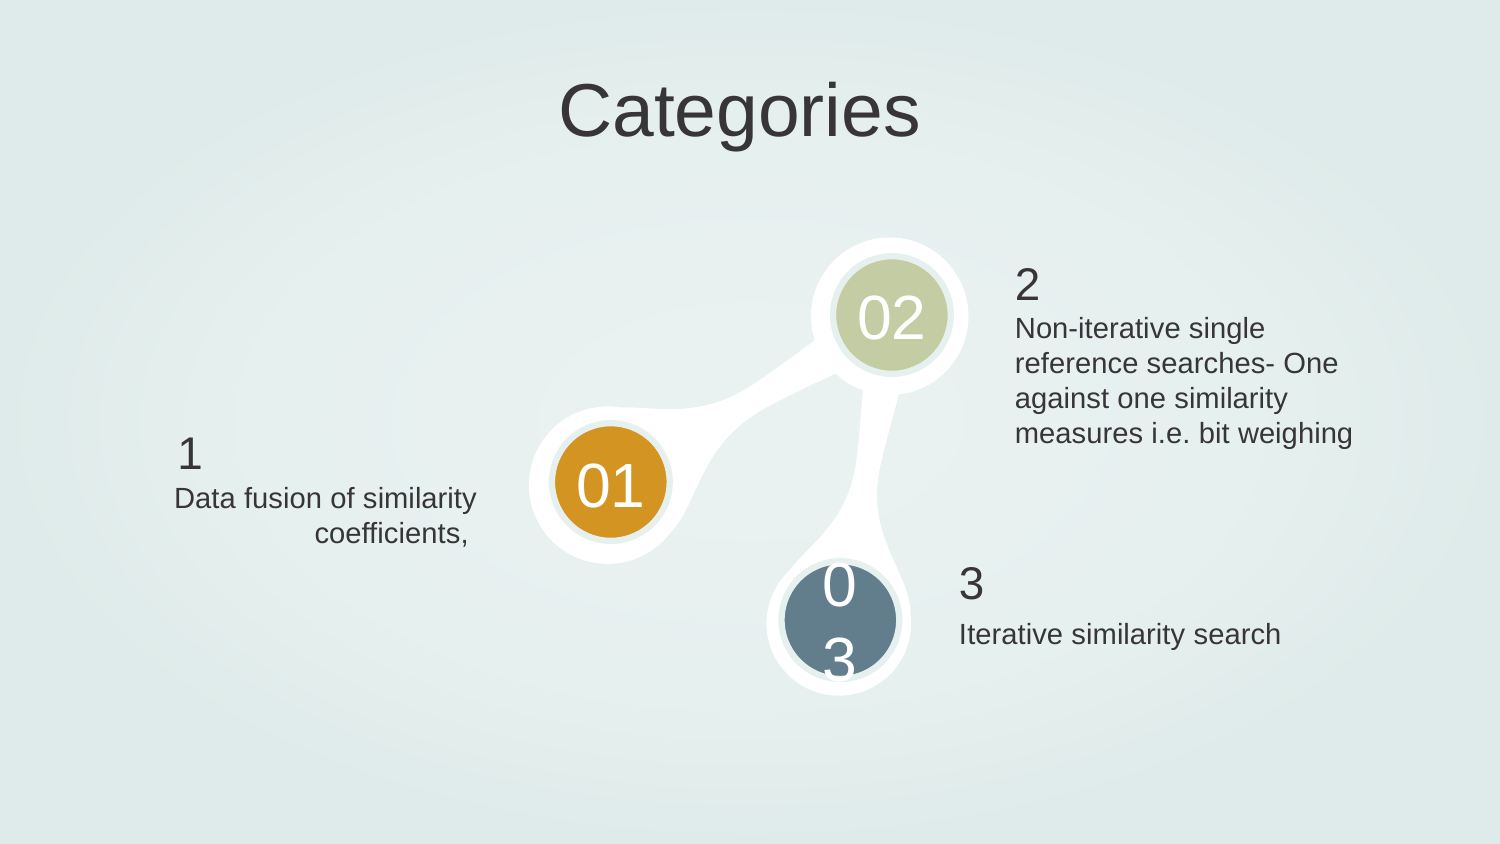

Categories

2

02
Non-iterative single reference searches- One against one similarity measures i.e. bit weighing

# 1

01
Data fusion of similarity coefficients,

3

03
Iterative similarity search